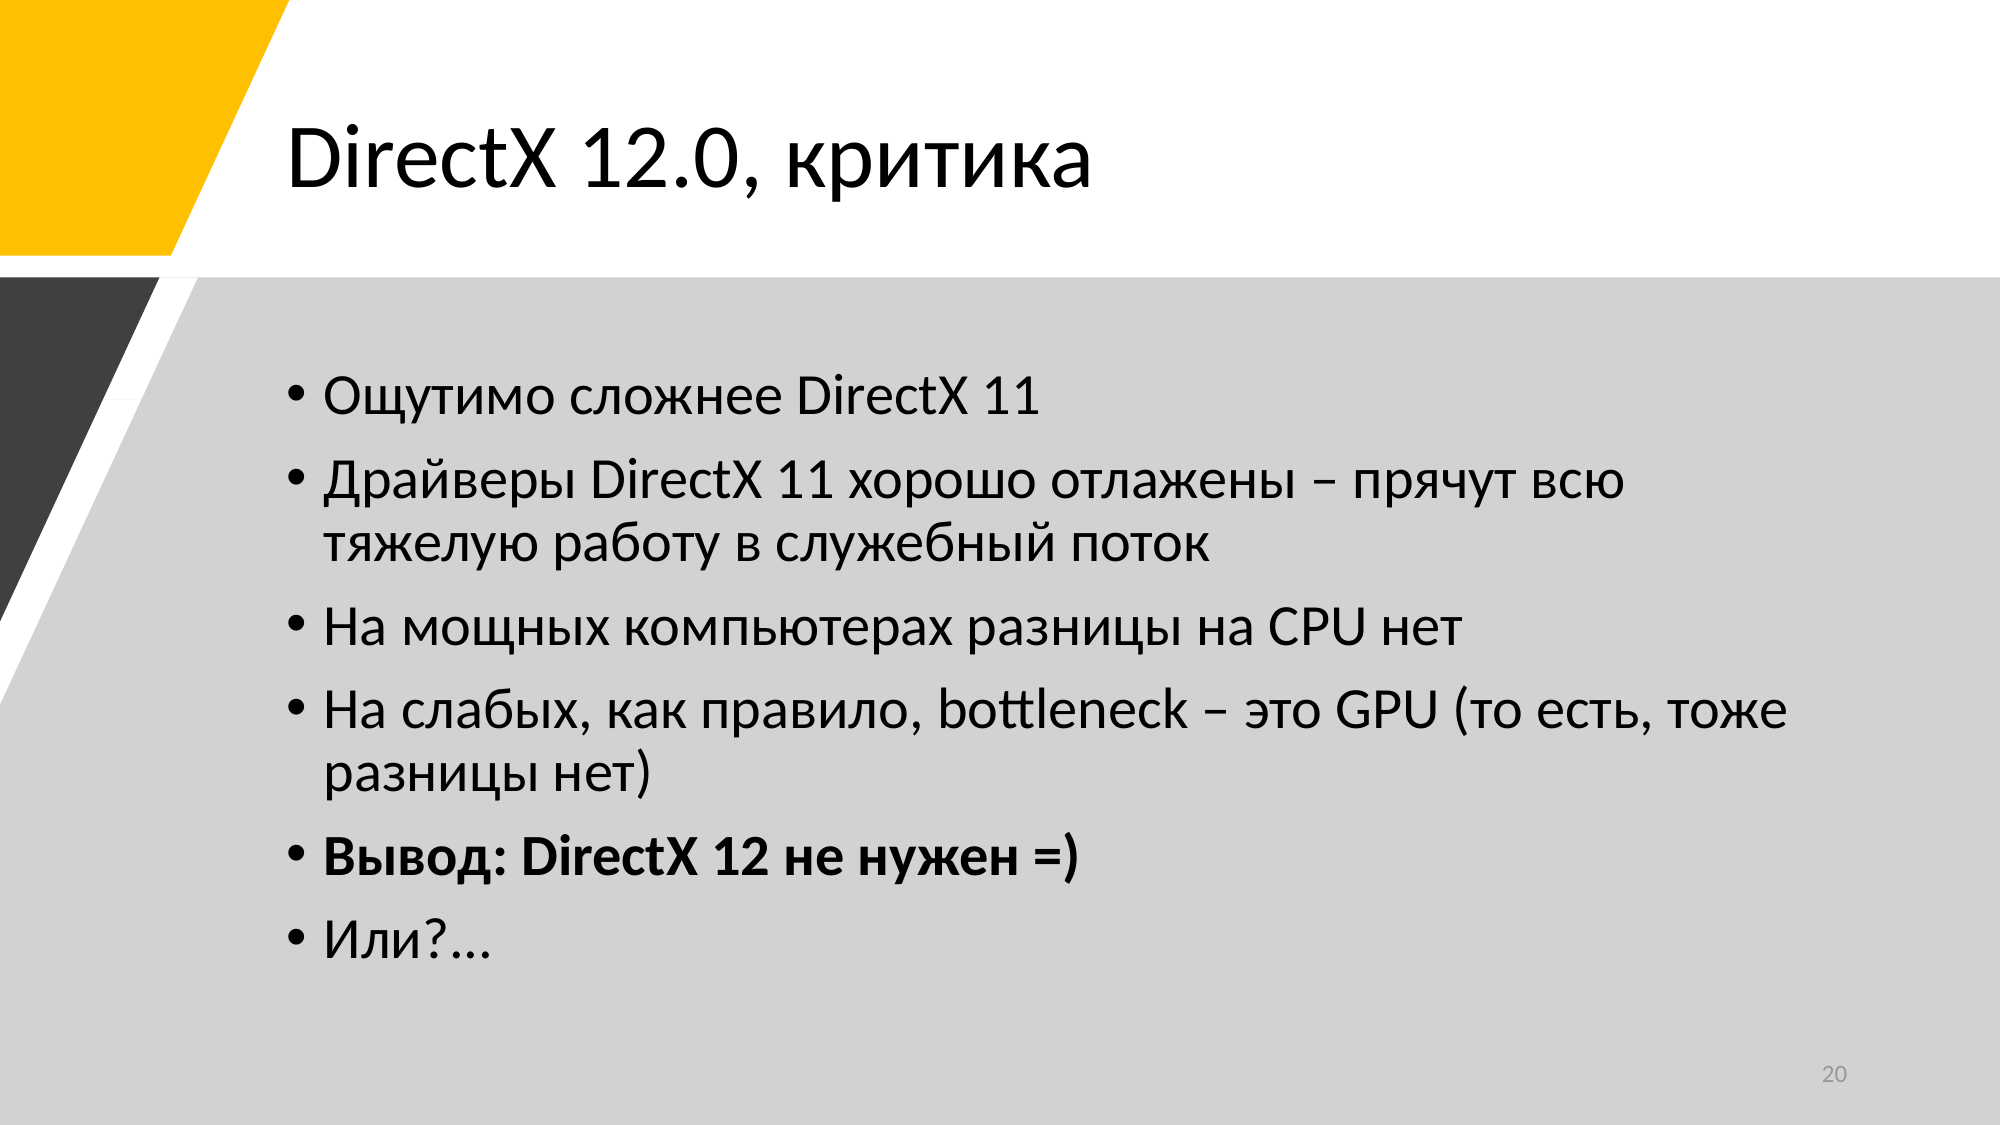

# DirectX 12.0, критика

Ощутимо сложнее DirectX 11
Драйверы DirectX 11 хорошо отлажены – прячут всю тяжелую работу в служебный поток
На мощных компьютерах разницы на CPU нет
На слабых, как правило, bottleneck – это GPU (то есть, тоже разницы нет)
Вывод: DirectX 12 не нужен =)
Или?...
20